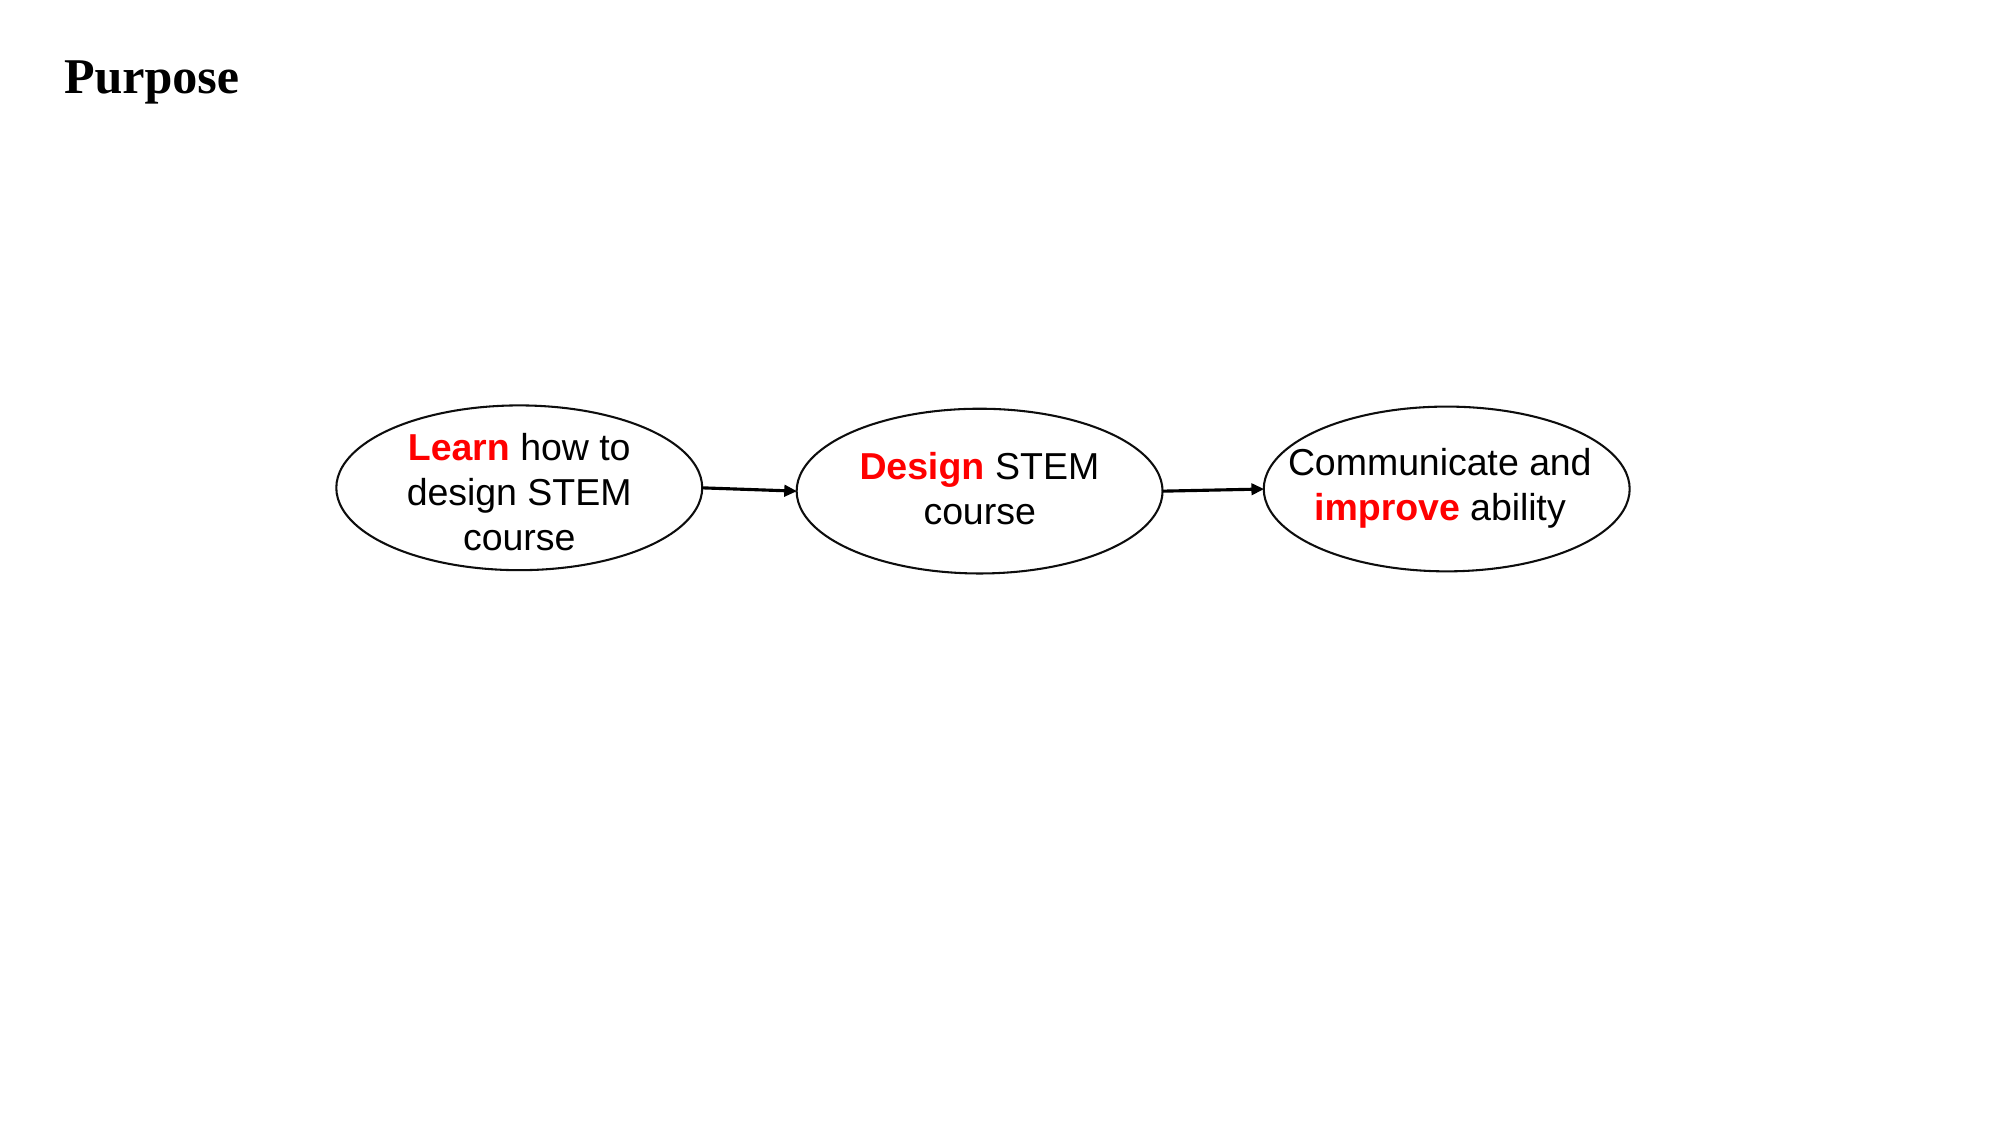

Purpose

Learn how to design STEM course

Design STEM course
Communicate and improve ability